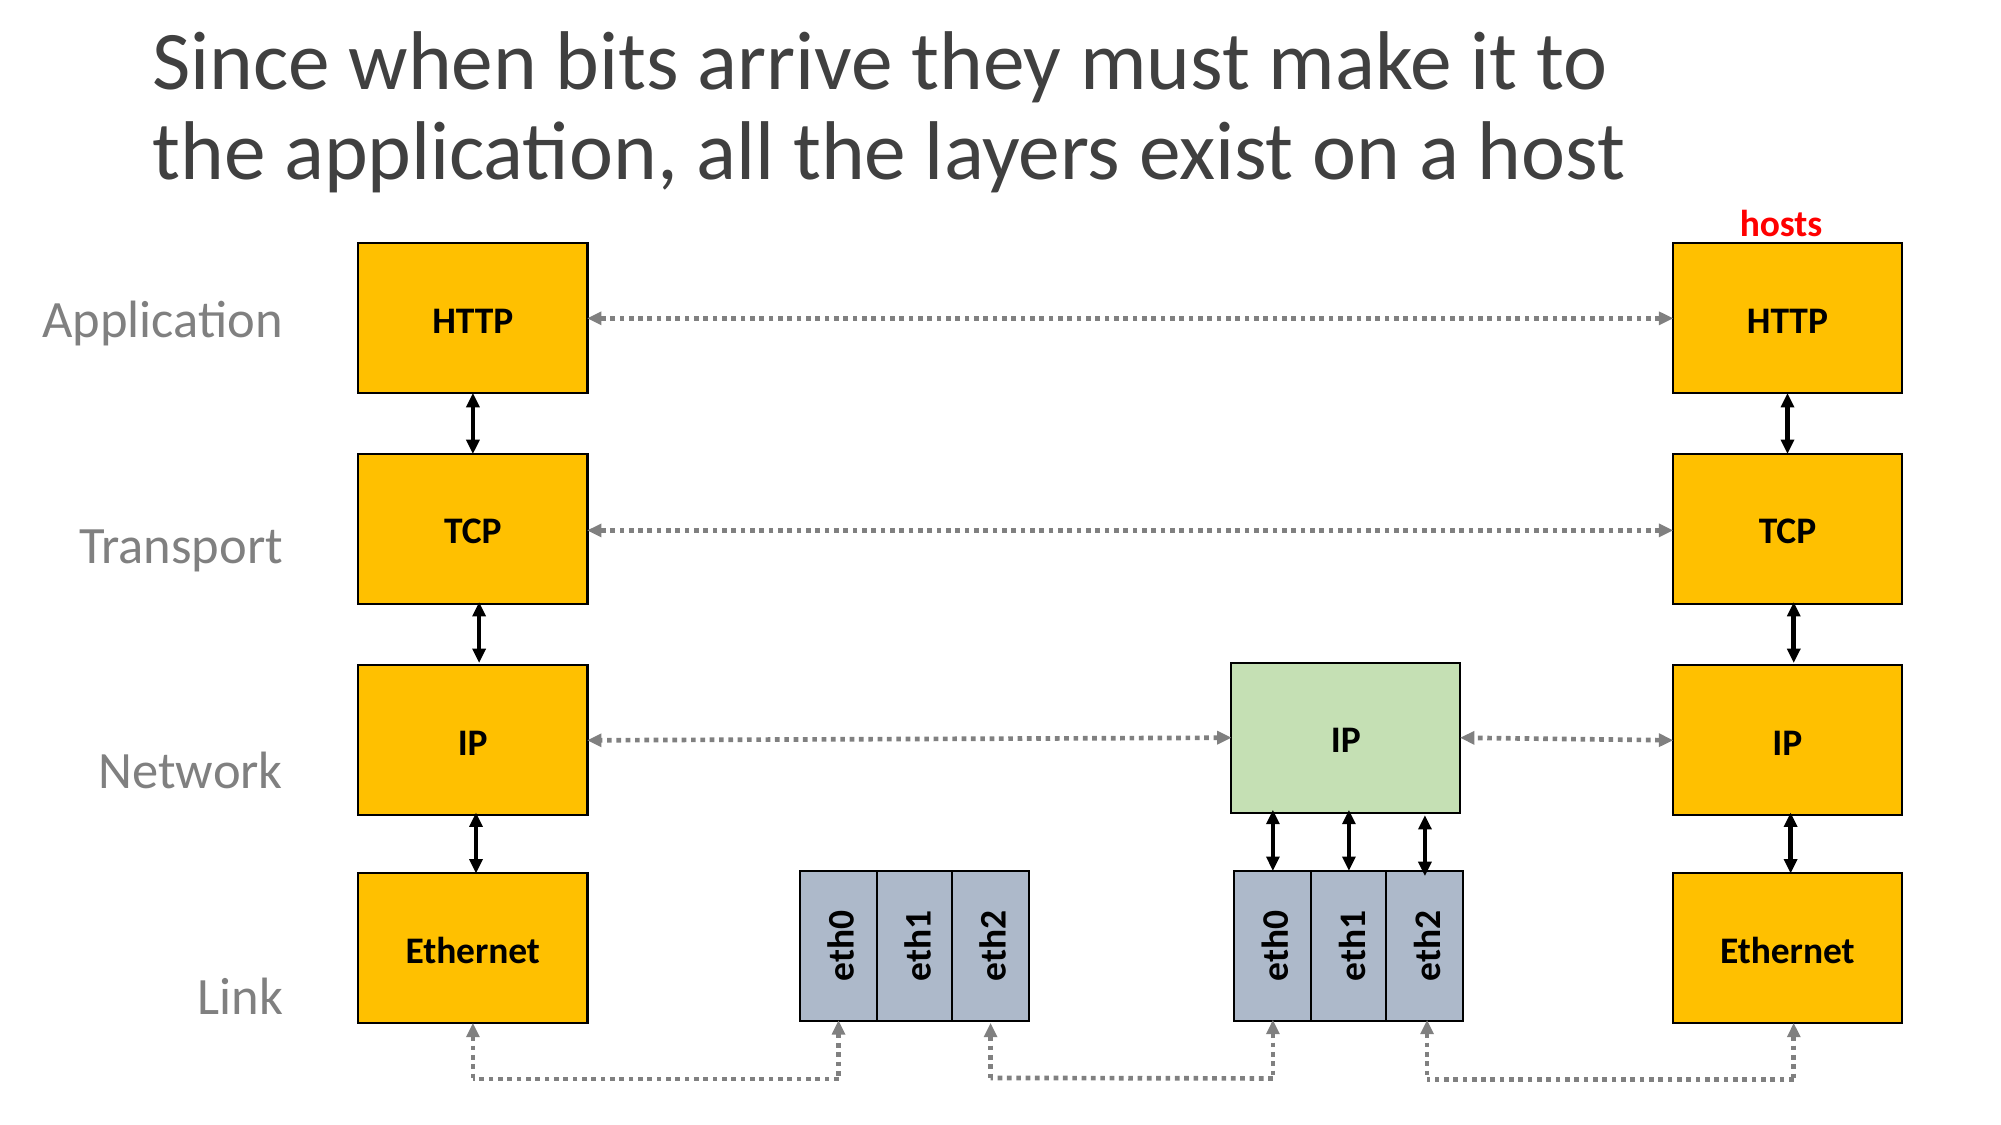

# Since when bits arrive they must make it to the application, all the layers exist on a host
hosts
HTTP
HTTP
Application

Transport

Network

Link
TCP
TCP
IP
IP
IP
eth0
eth1
eth2
eth0
eth1
eth2
Ethernet
Ethernet